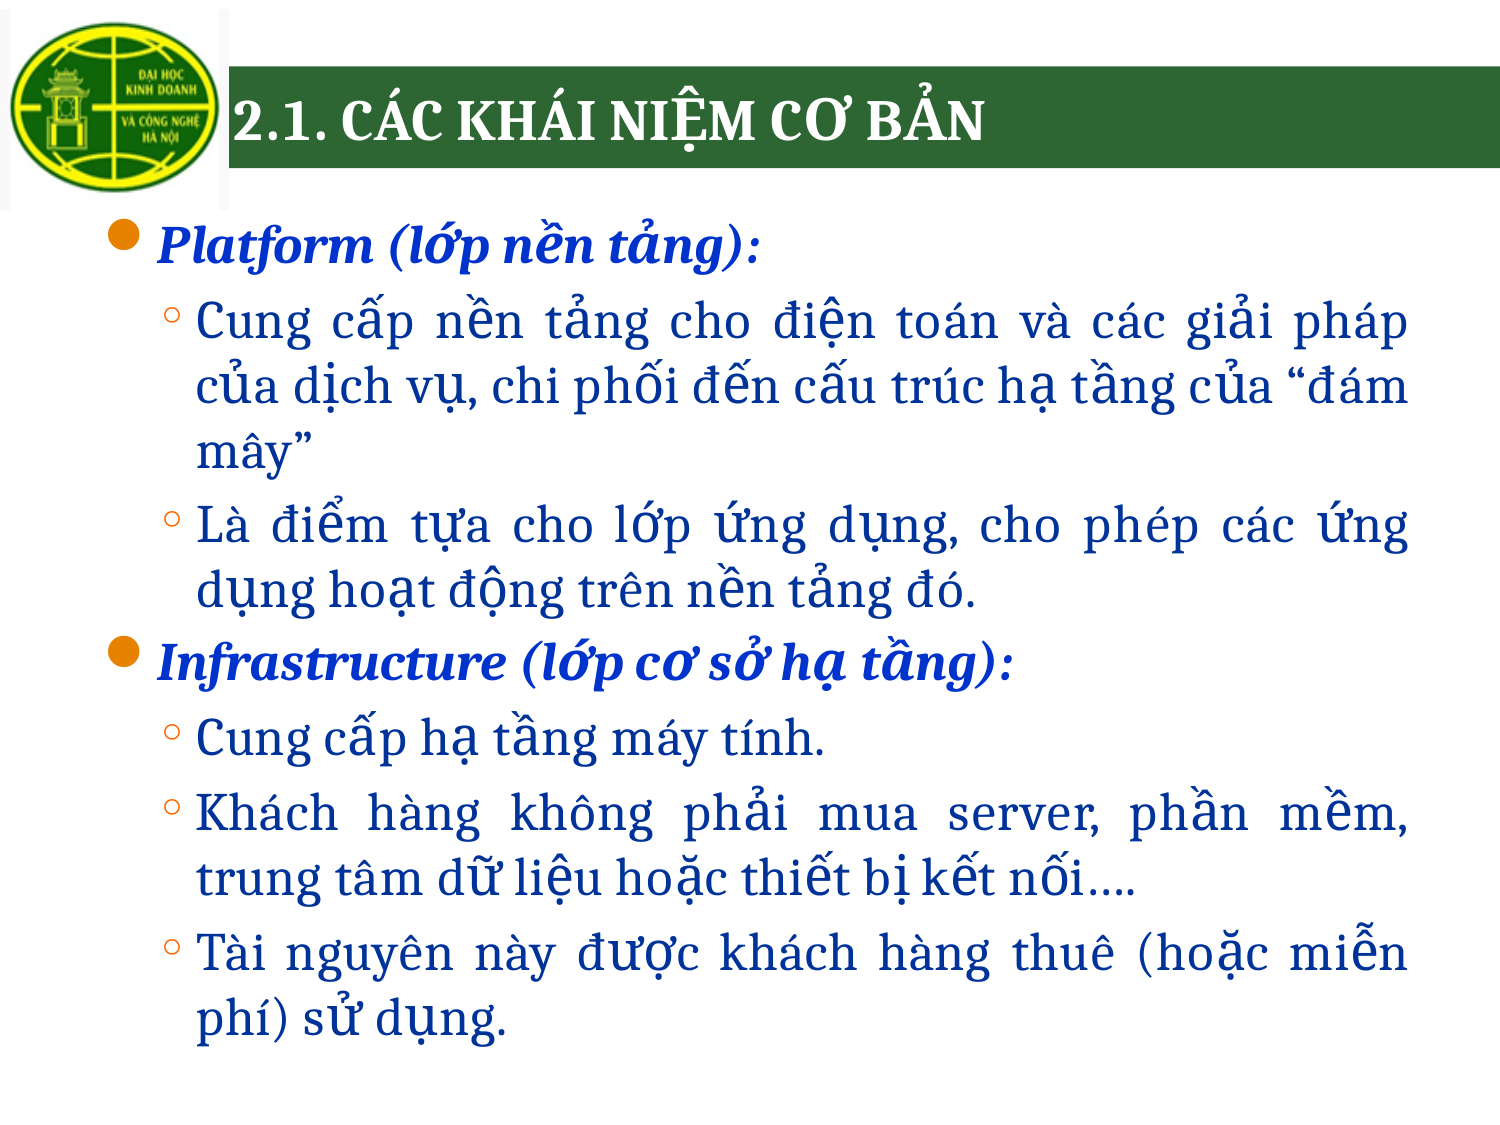

# 2.1. CÁC KHÁI NIỆM CƠ BẢN
Platform (lớp nền tảng):
Cung cấp nền tảng cho điện toán và các giải pháp của dịch vụ, chi phối đến cấu trúc hạ tầng của “đám mây”
Là điểm tựa cho lớp ứng dụng, cho phép các ứng dụng hoạt động trên nền tảng đó.
Infrastructure (lớp cơ sở hạ tầng):
Cung cấp hạ tầng máy tính.
Khách hàng không phải mua server, phần mềm, trung tâm dữ liệu hoặc thiết bị kết nối….
Tài nguyên này được khách hàng thuê (hoặc miễn phí) sử dụng.